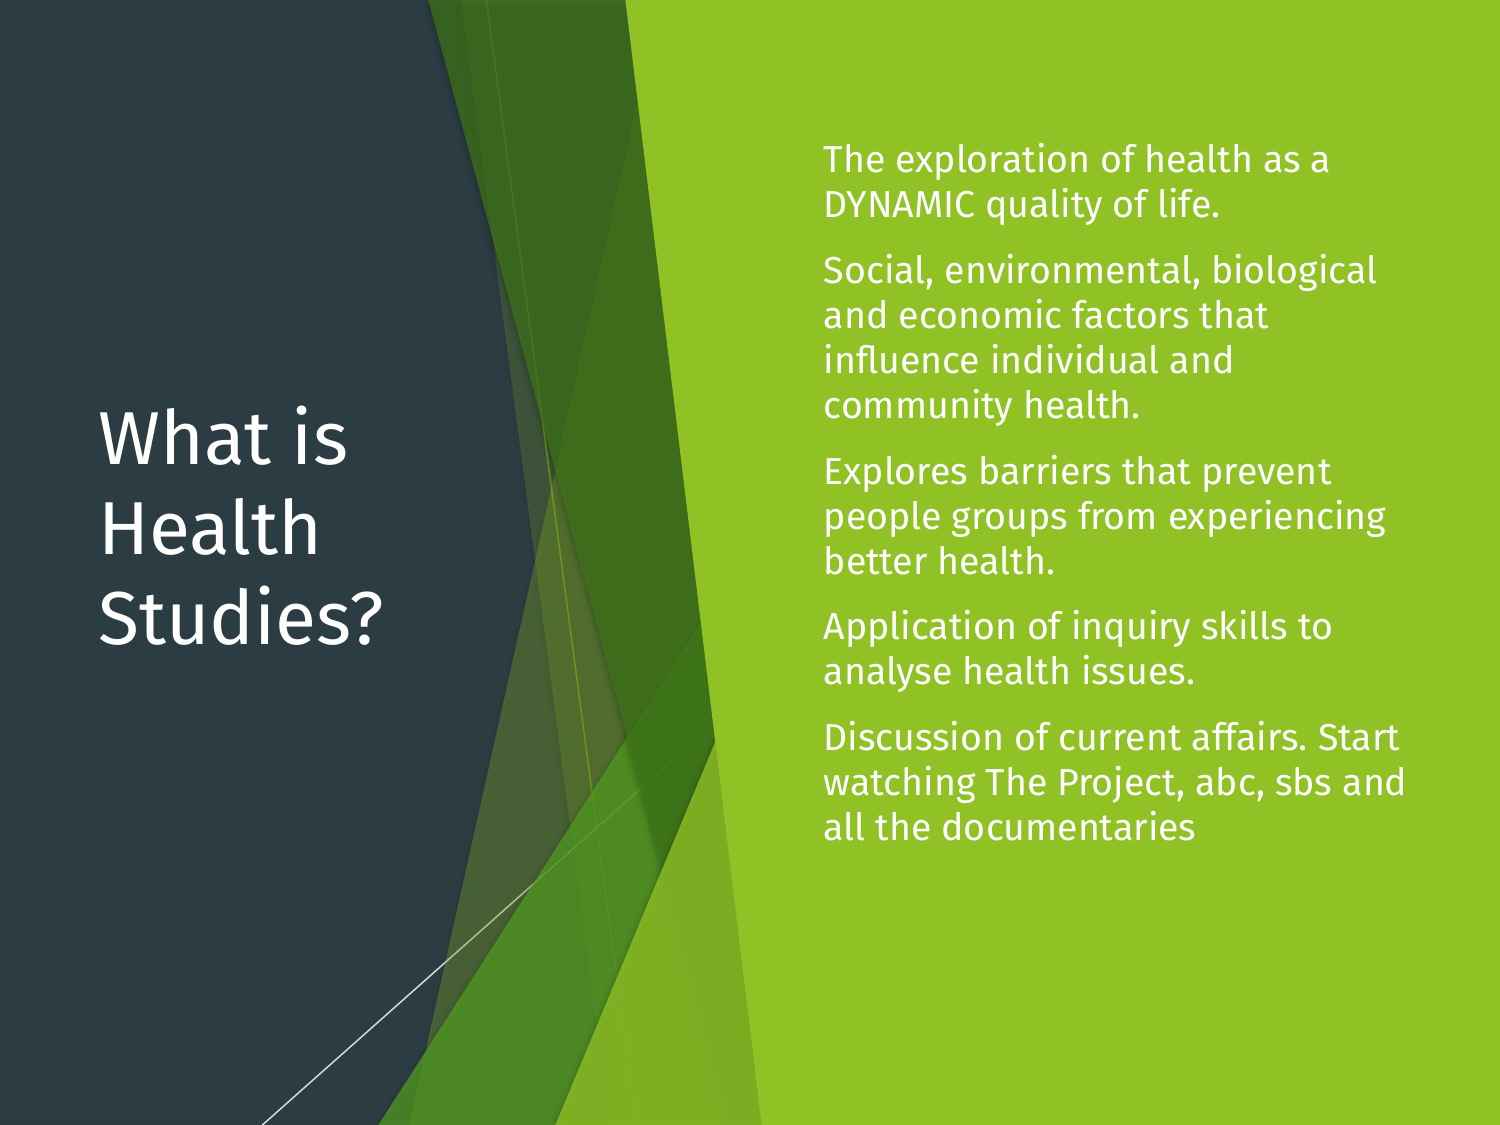

# What is Health Studies?
The exploration of health as a DYNAMIC quality of life.
Social, environmental, biological and economic factors that influence individual and community health.
Explores barriers that prevent people groups from experiencing better health.
Application of inquiry skills to analyse health issues.
Discussion of current affairs. Start watching The Project, abc, sbs and all the documentaries